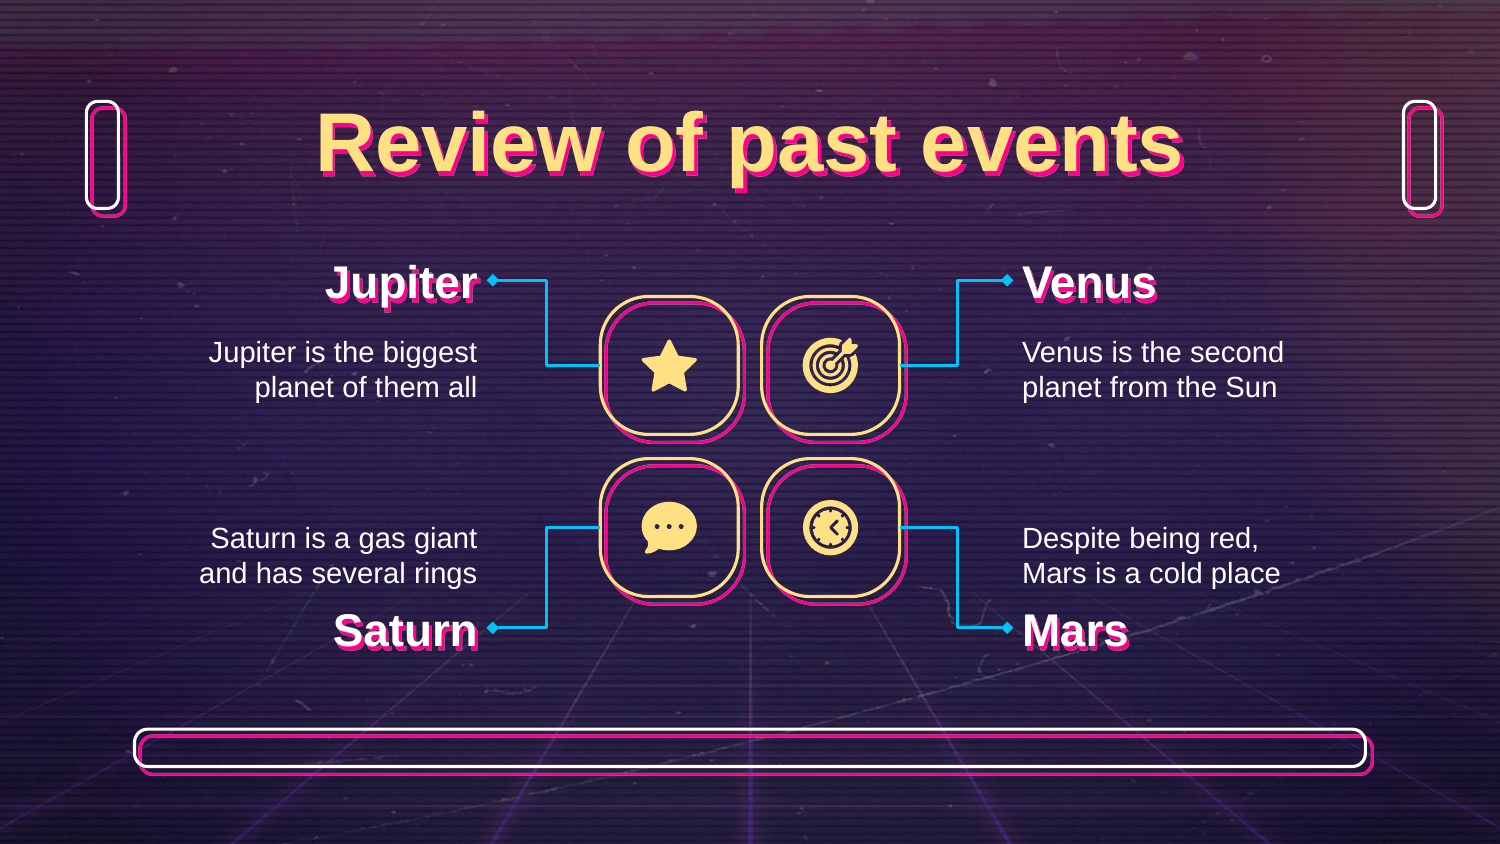

# Review of past events
Jupiter
Venus

Jupiter is the biggest planet of them all
Venus is the second planet from the Sun

Saturn is a gas giant and has several rings
Despite being red, Mars is a cold place

Saturn
Mars